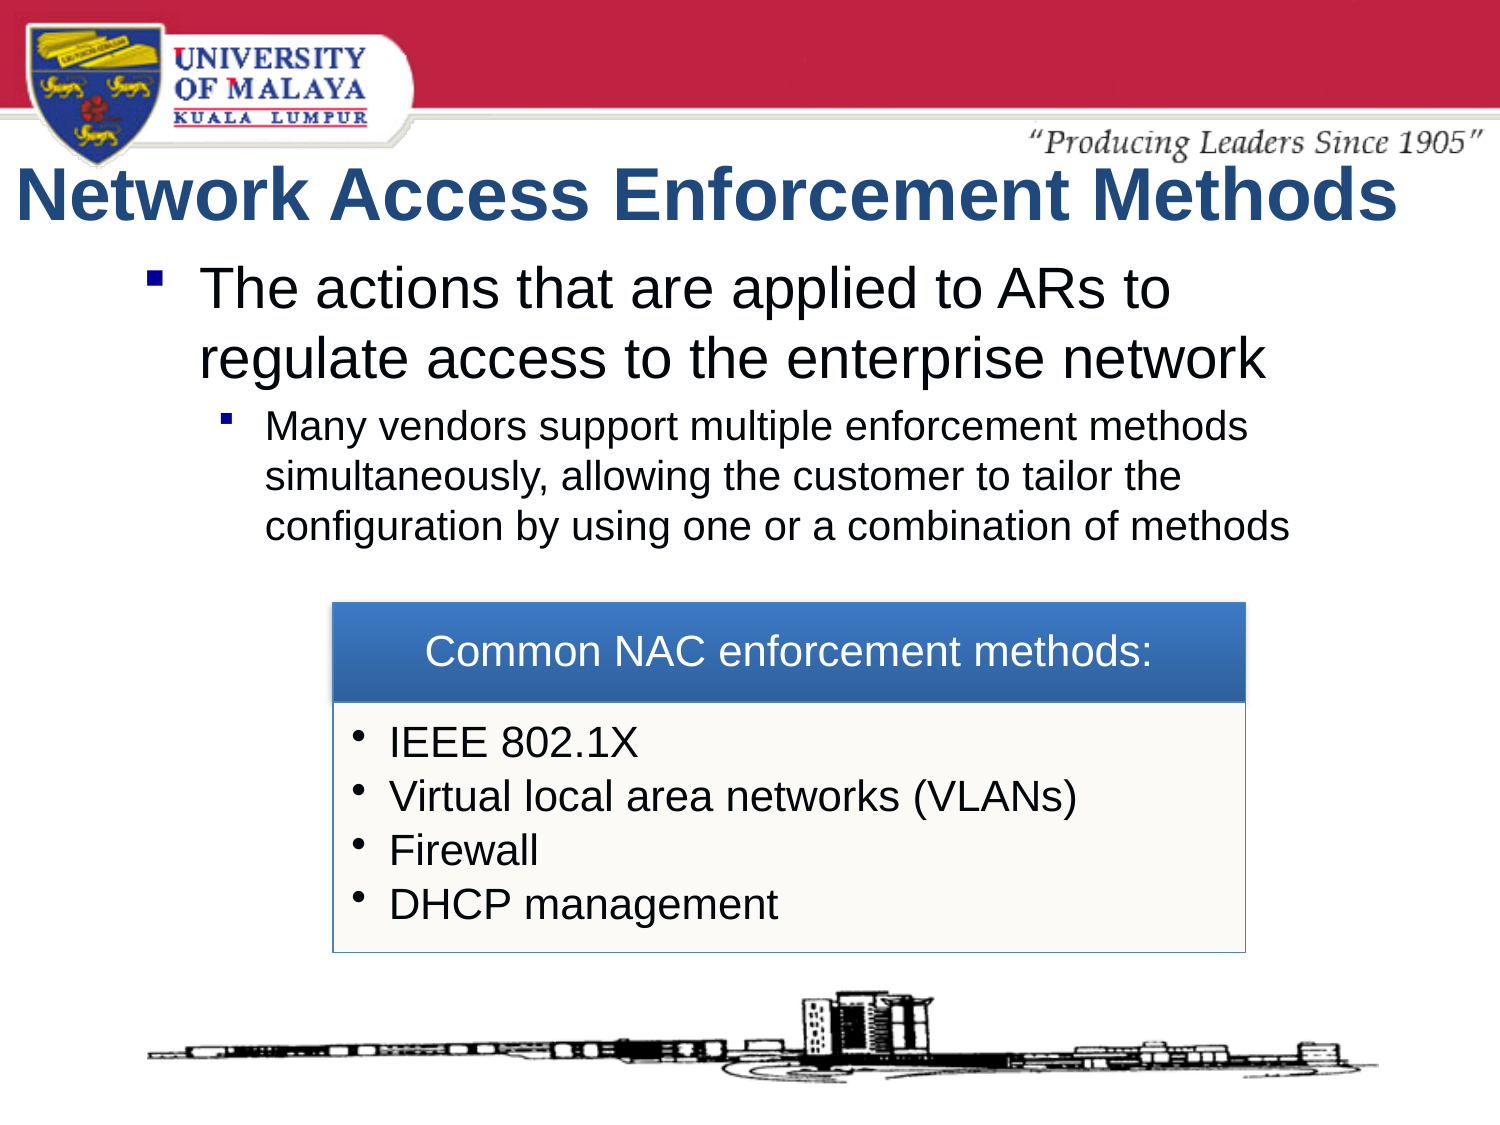

# Network Access Enforcement Methods
The actions that are applied to ARs to regulate access to the enterprise network
Many vendors support multiple enforcement methods simultaneously, allowing the customer to tailor the configuration by using one or a combination of methods

Common NAC enforcement methods:
IEEE 802.1X
Virtual local area networks (VLANs)
Firewall
DHCP management